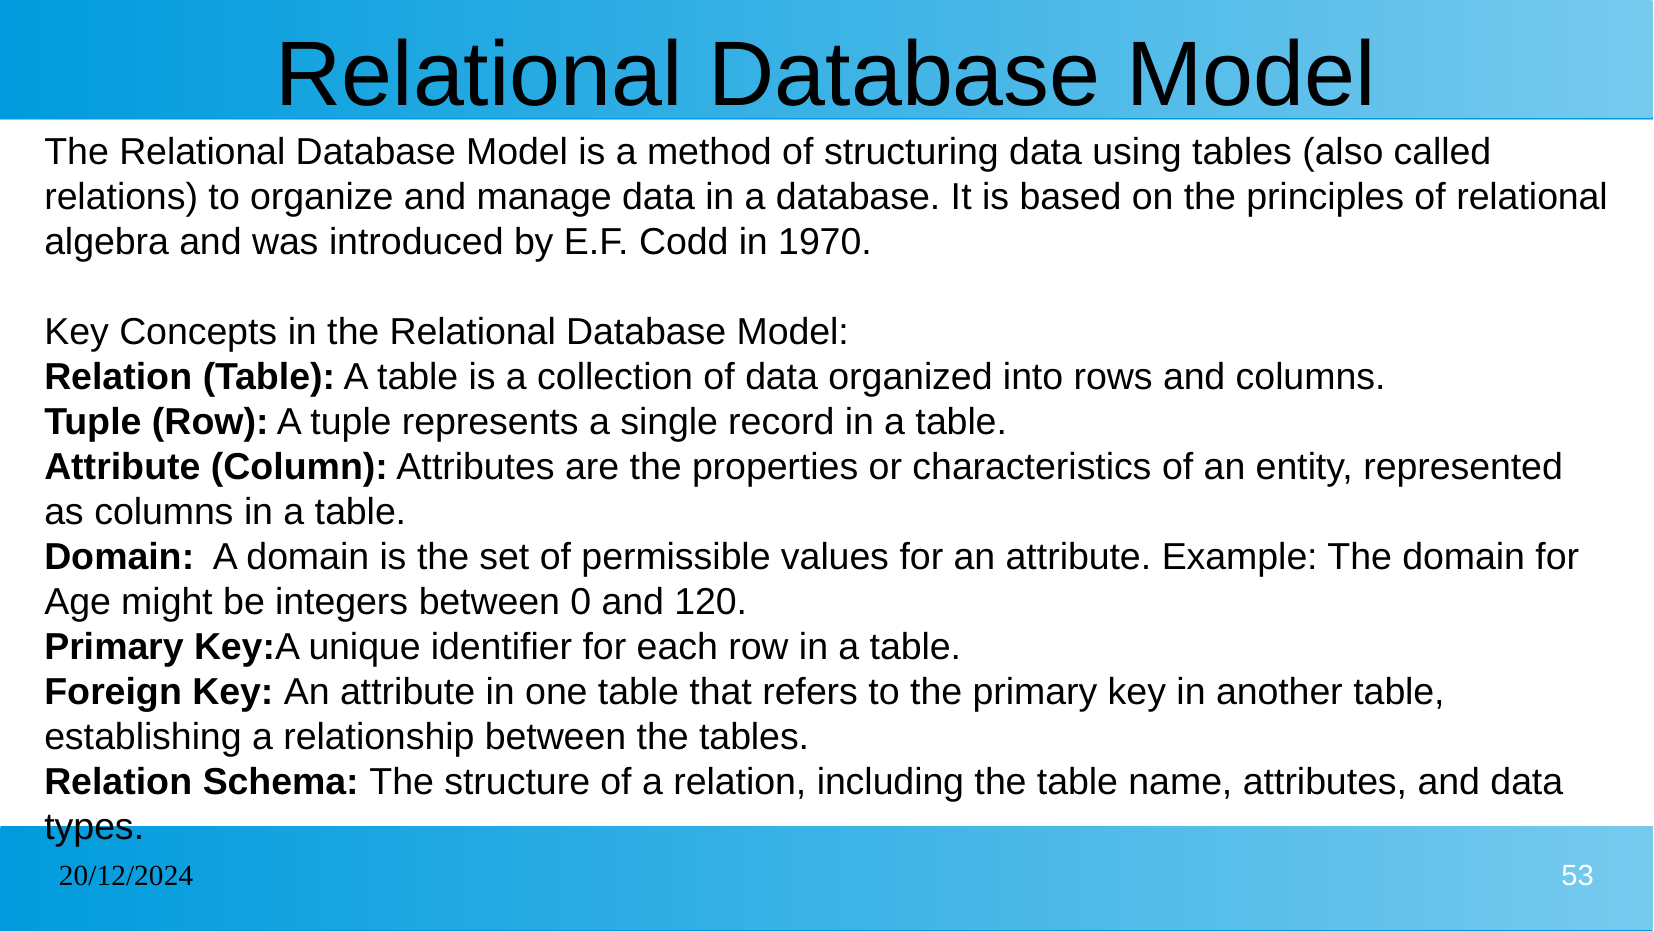

# Relational Database Model
The Relational Database Model is a method of structuring data using tables (also called relations) to organize and manage data in a database. It is based on the principles of relational algebra and was introduced by E.F. Codd in 1970.

Key Concepts in the Relational Database Model:
Relation (Table): A table is a collection of data organized into rows and columns.
Tuple (Row): A tuple represents a single record in a table.
Attribute (Column): Attributes are the properties or characteristics of an entity, represented as columns in a table.
Domain:  A domain is the set of permissible values for an attribute. Example: The domain for Age might be integers between 0 and 120.
Primary Key:A unique identifier for each row in a table.
Foreign Key: An attribute in one table that refers to the primary key in another table, establishing a relationship between the tables.
Relation Schema: The structure of a relation, including the table name, attributes, and data types.
20/12/2024
53